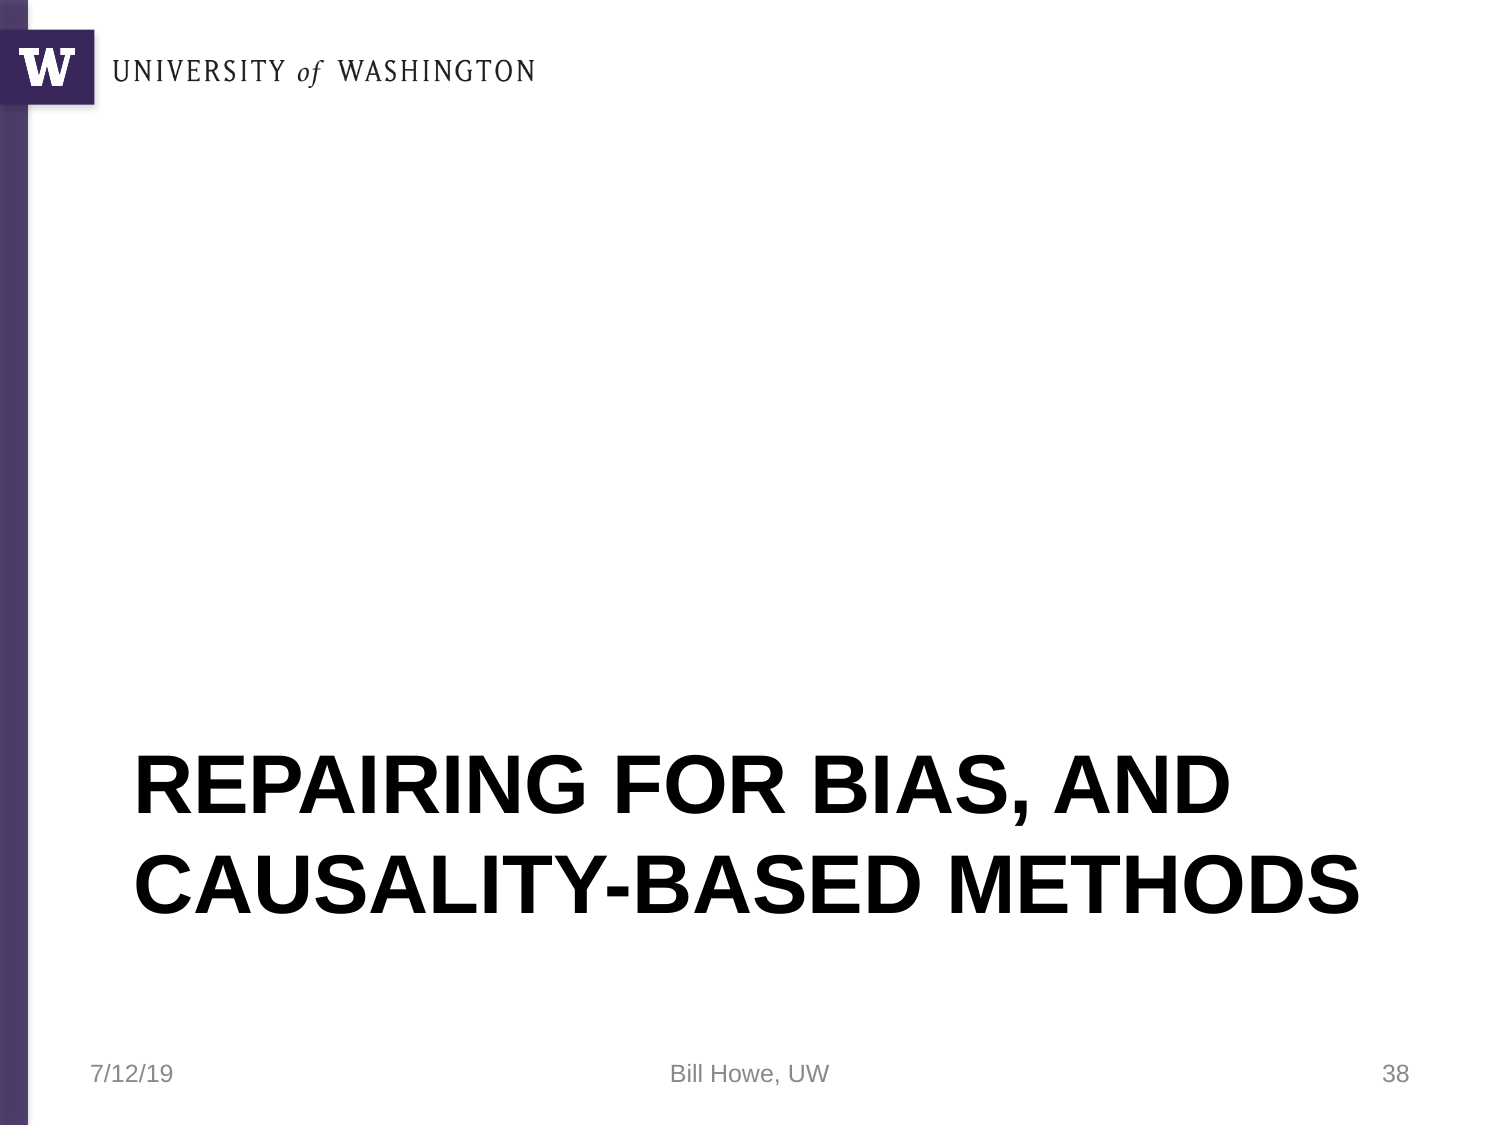

# RepairinG for BIAs, and causality-based methods
7/12/19
Bill Howe, UW
38